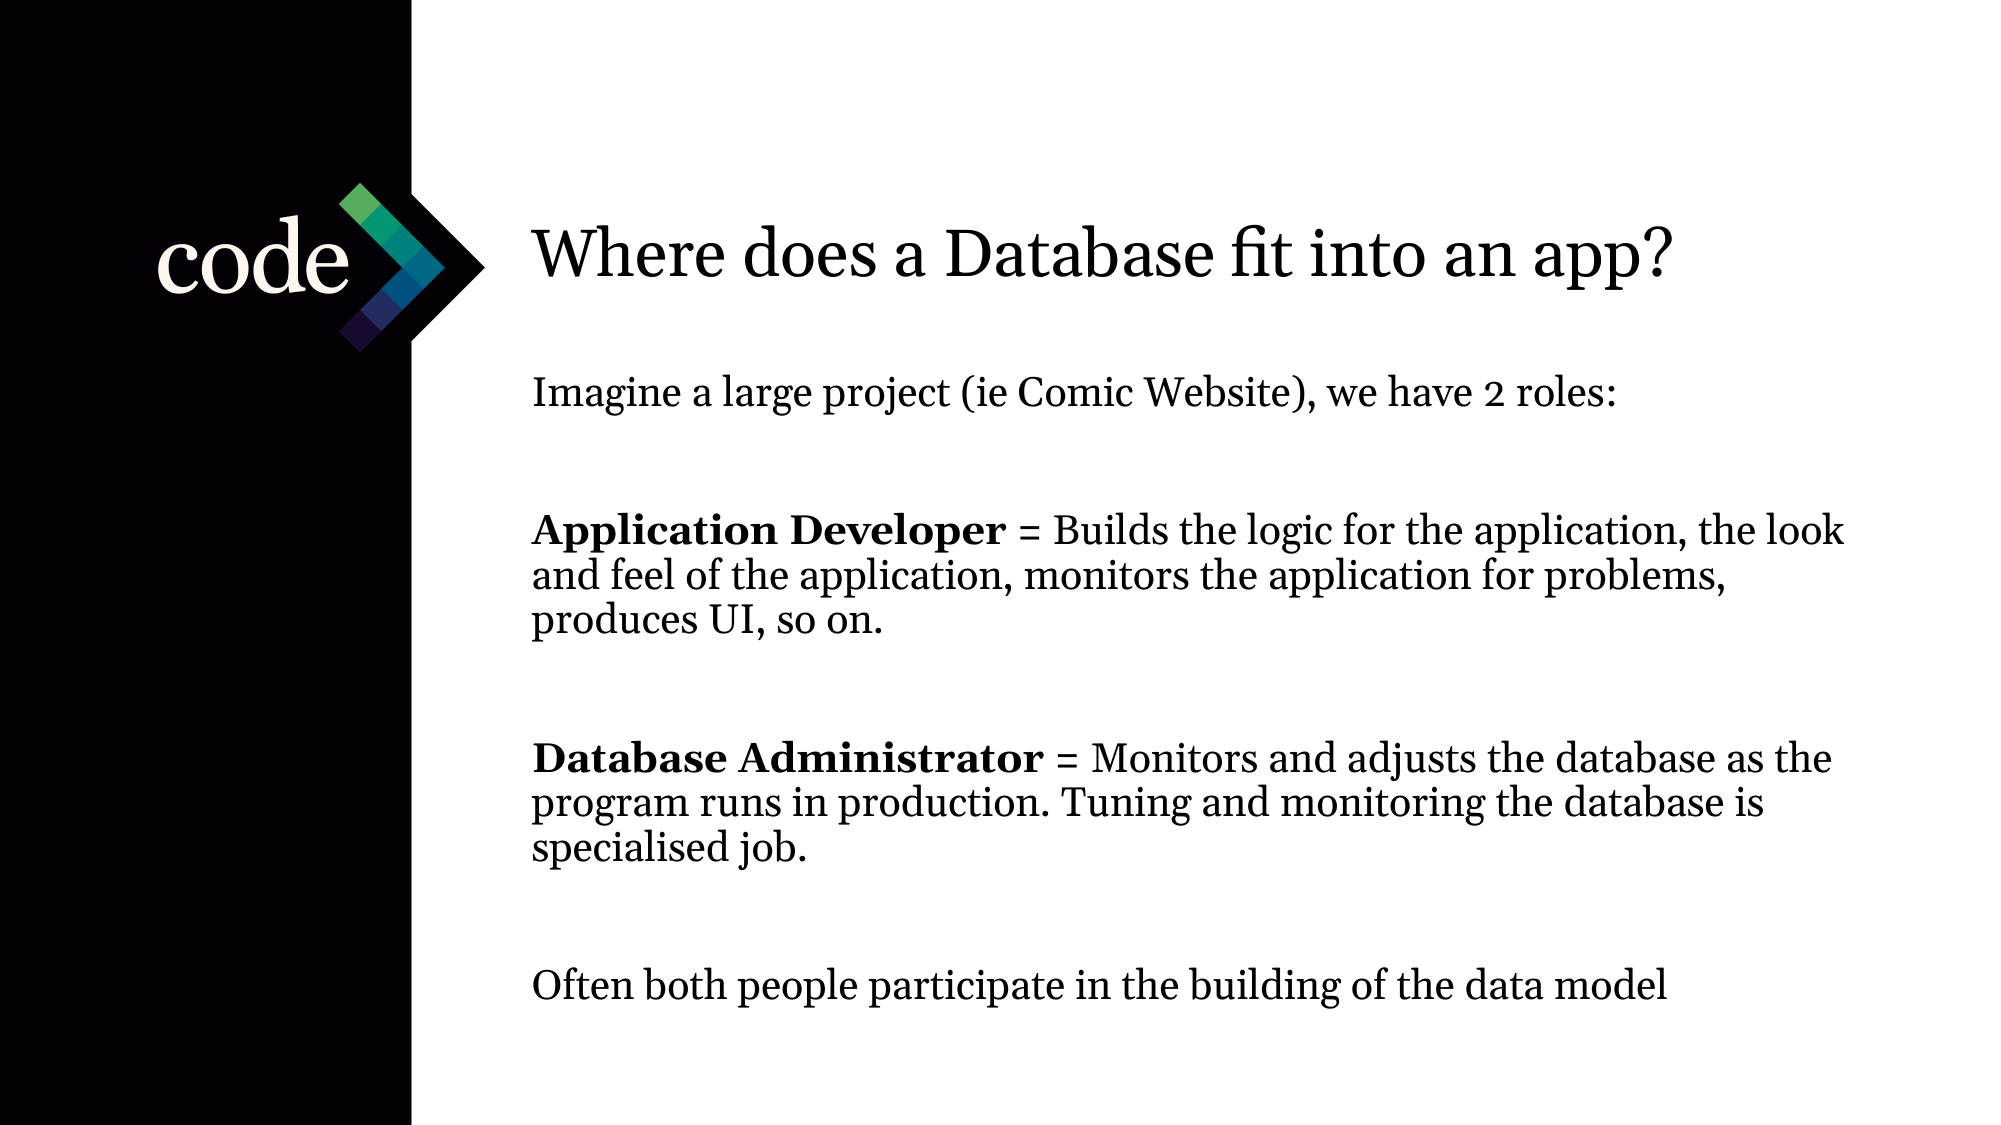

Where does a Database fit into an app?
Imagine a large project (ie Comic Website), we have 2 roles:

Application Developer = Builds the logic for the application, the look and feel of the application, monitors the application for problems, produces UI, so on.

Database Administrator = Monitors and adjusts the database as the program runs in production. Tuning and monitoring the database is specialised job.

Often both people participate in the building of the data model